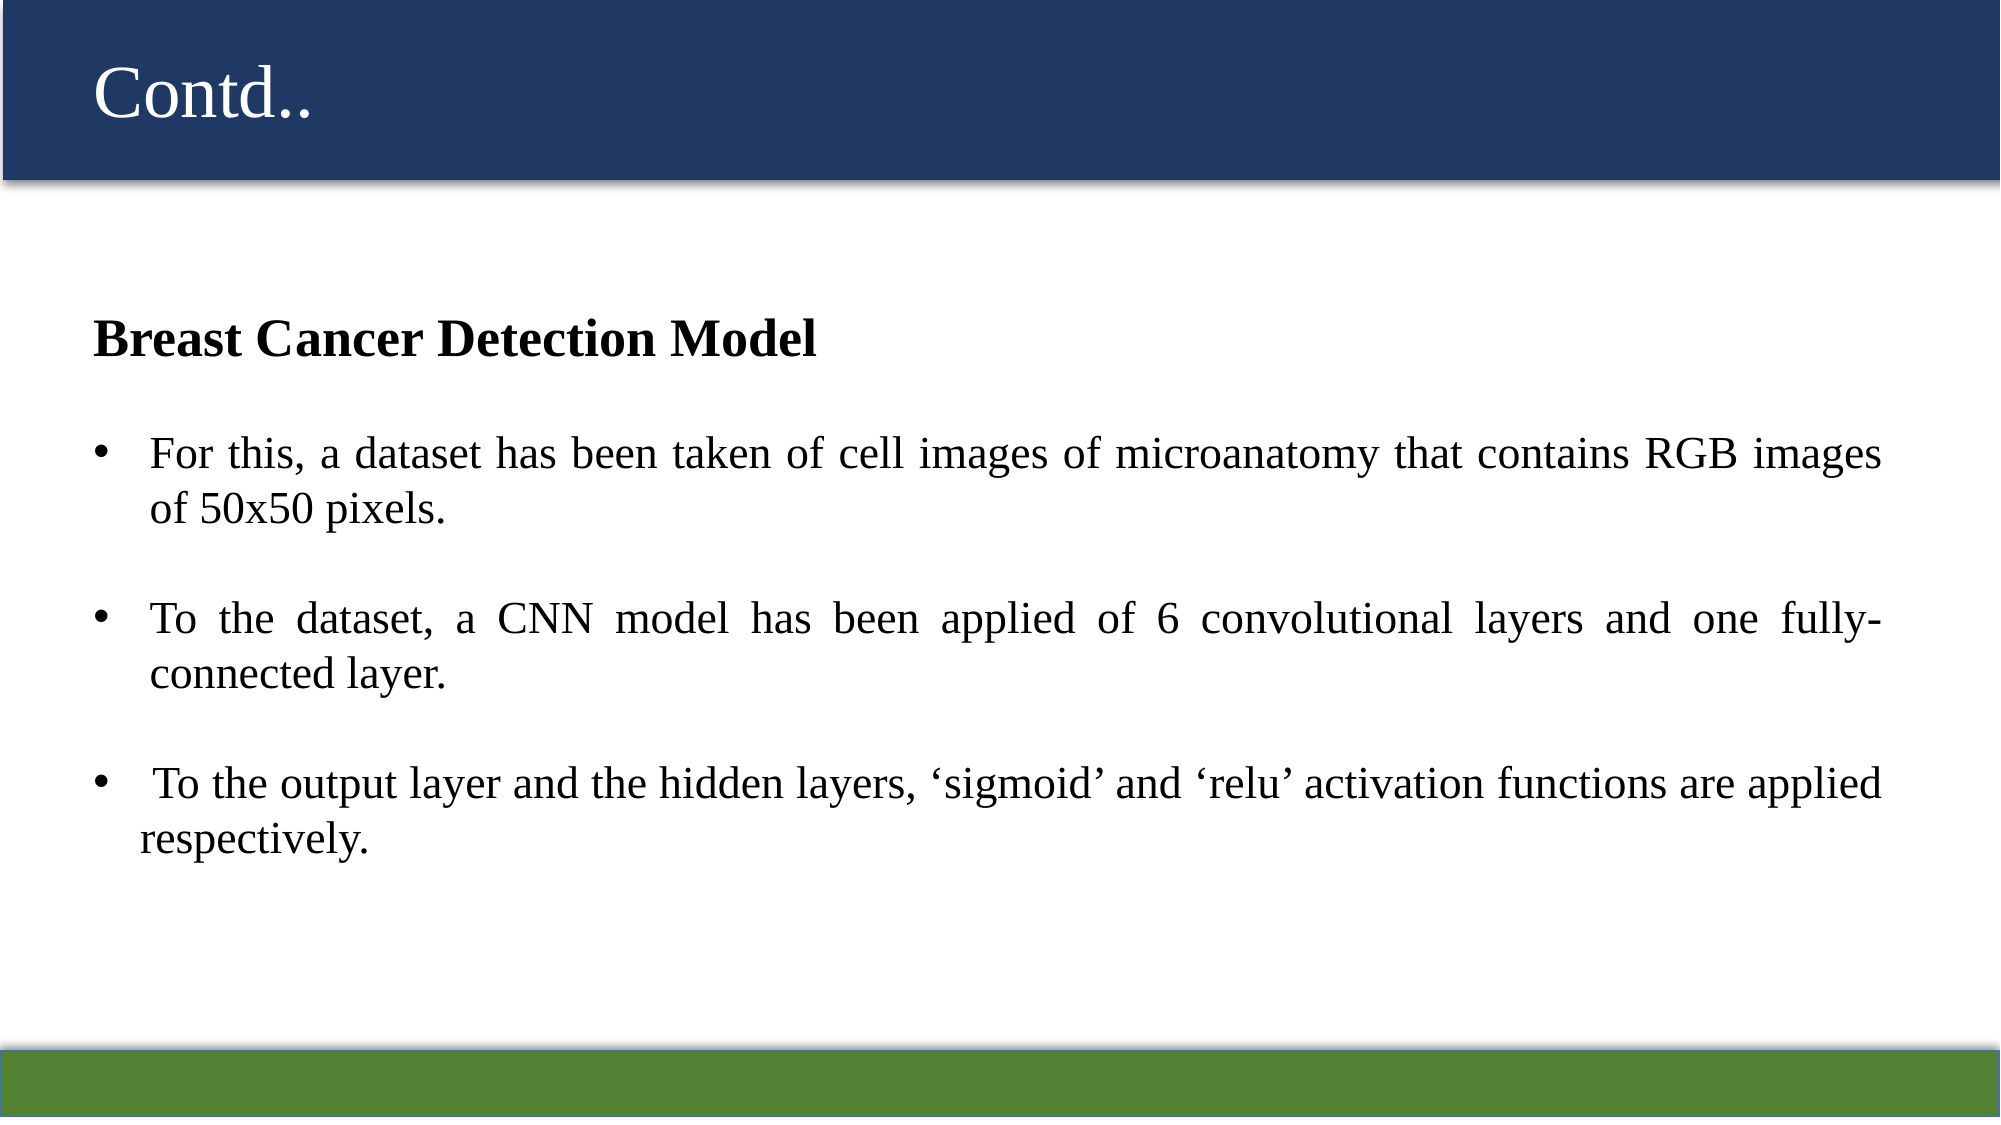

Contd..

Breast Cancer Detection Model

For this, a dataset has been taken of cell images of microanatomy that contains RGB images of 50x50 pixels.

To the dataset, a CNN model has been applied of 6 convolutional layers and one fully-connected layer.

 To the output layer and the hidden layers, ‘sigmoid’ and ‘relu’ activation functions are applied respectively.

20